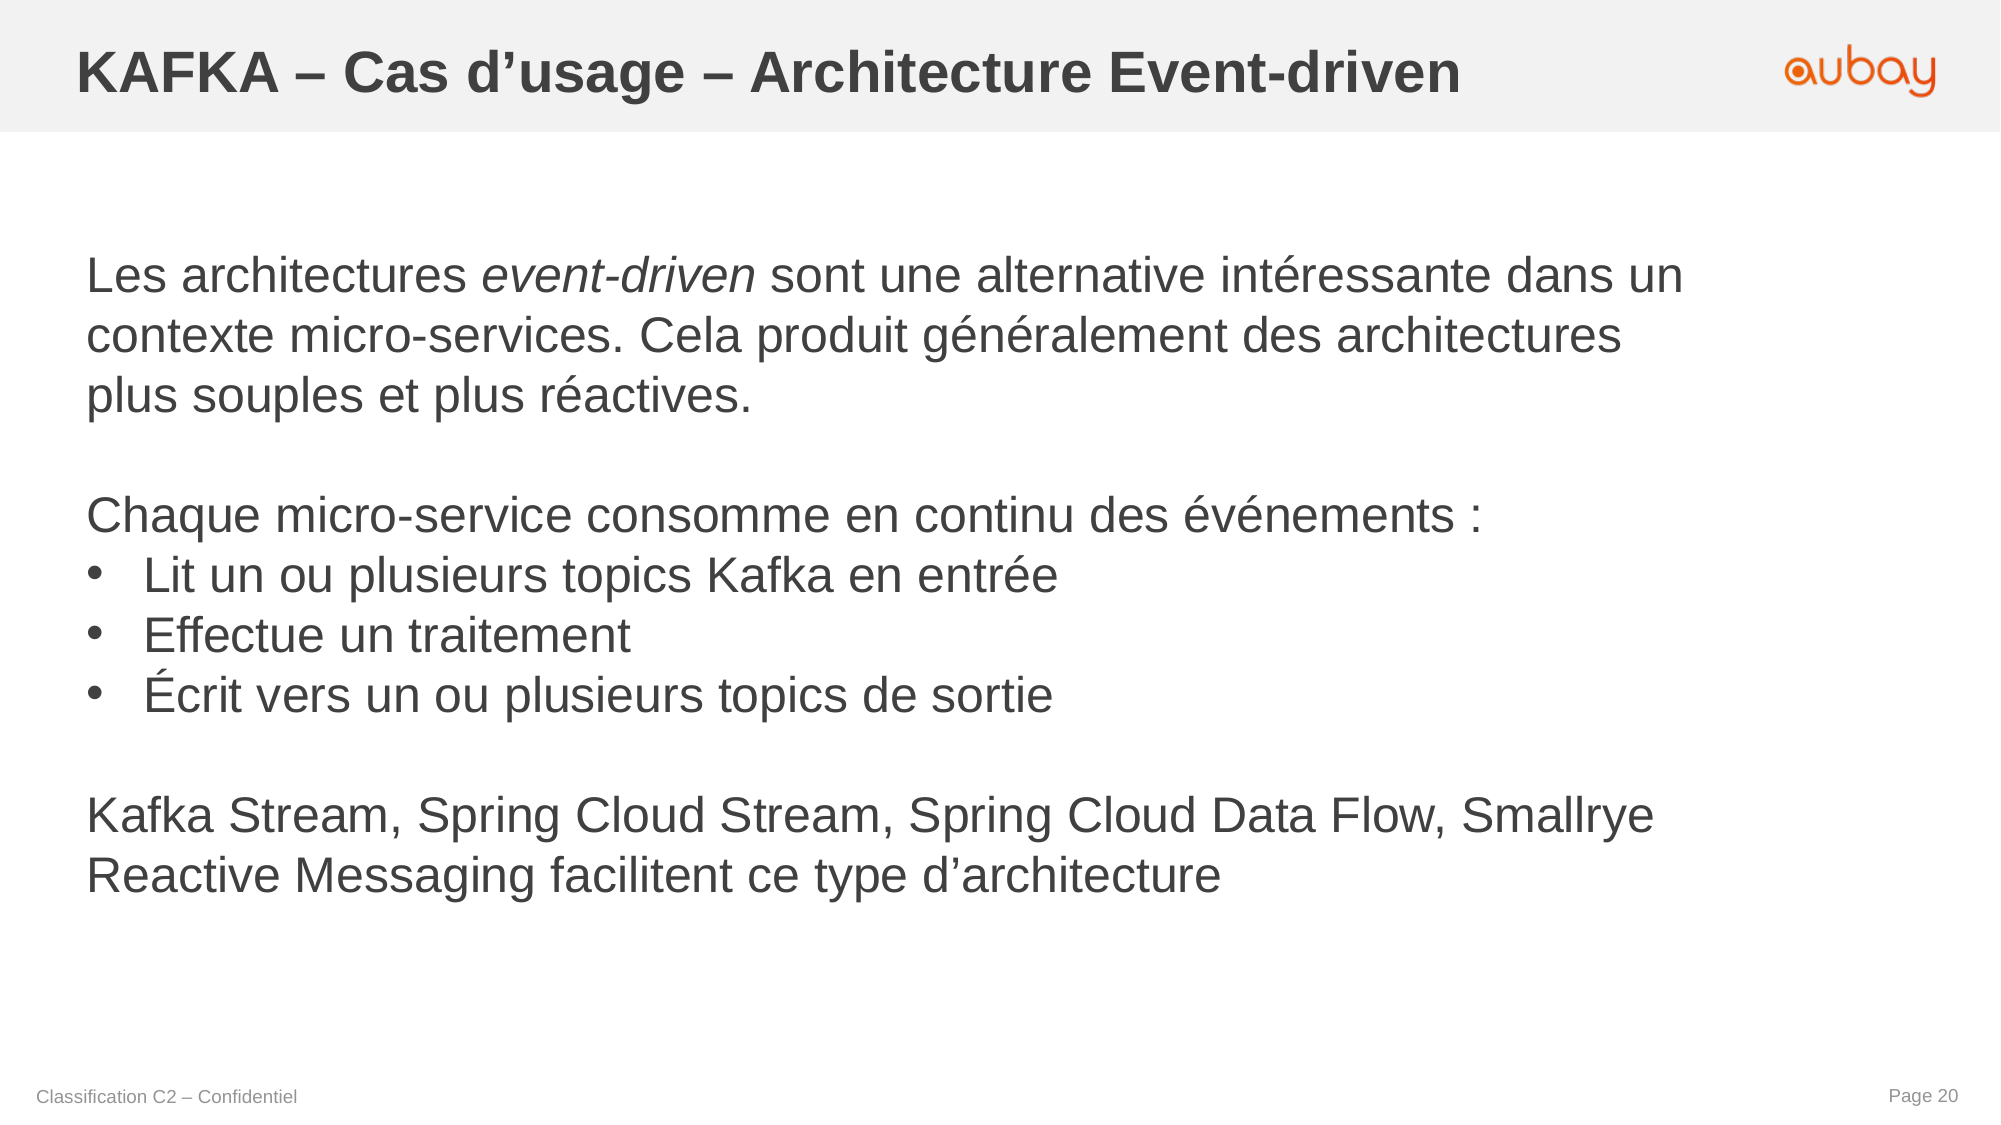

KAFKA – Cas d’usage – Architecture Event-driven

Les architectures event-driven sont une alternative intéressante dans un contexte micro-services. Cela produit généralement des architectures plus souples et plus réactives.

Chaque micro-service consomme en continu des événements :
Lit un ou plusieurs topics Kafka en entrée
Effectue un traitement
Écrit vers un ou plusieurs topics de sortie

Kafka Stream, Spring Cloud Stream, Spring Cloud Data Flow, Smallrye Reactive Messaging facilitent ce type d’architecture